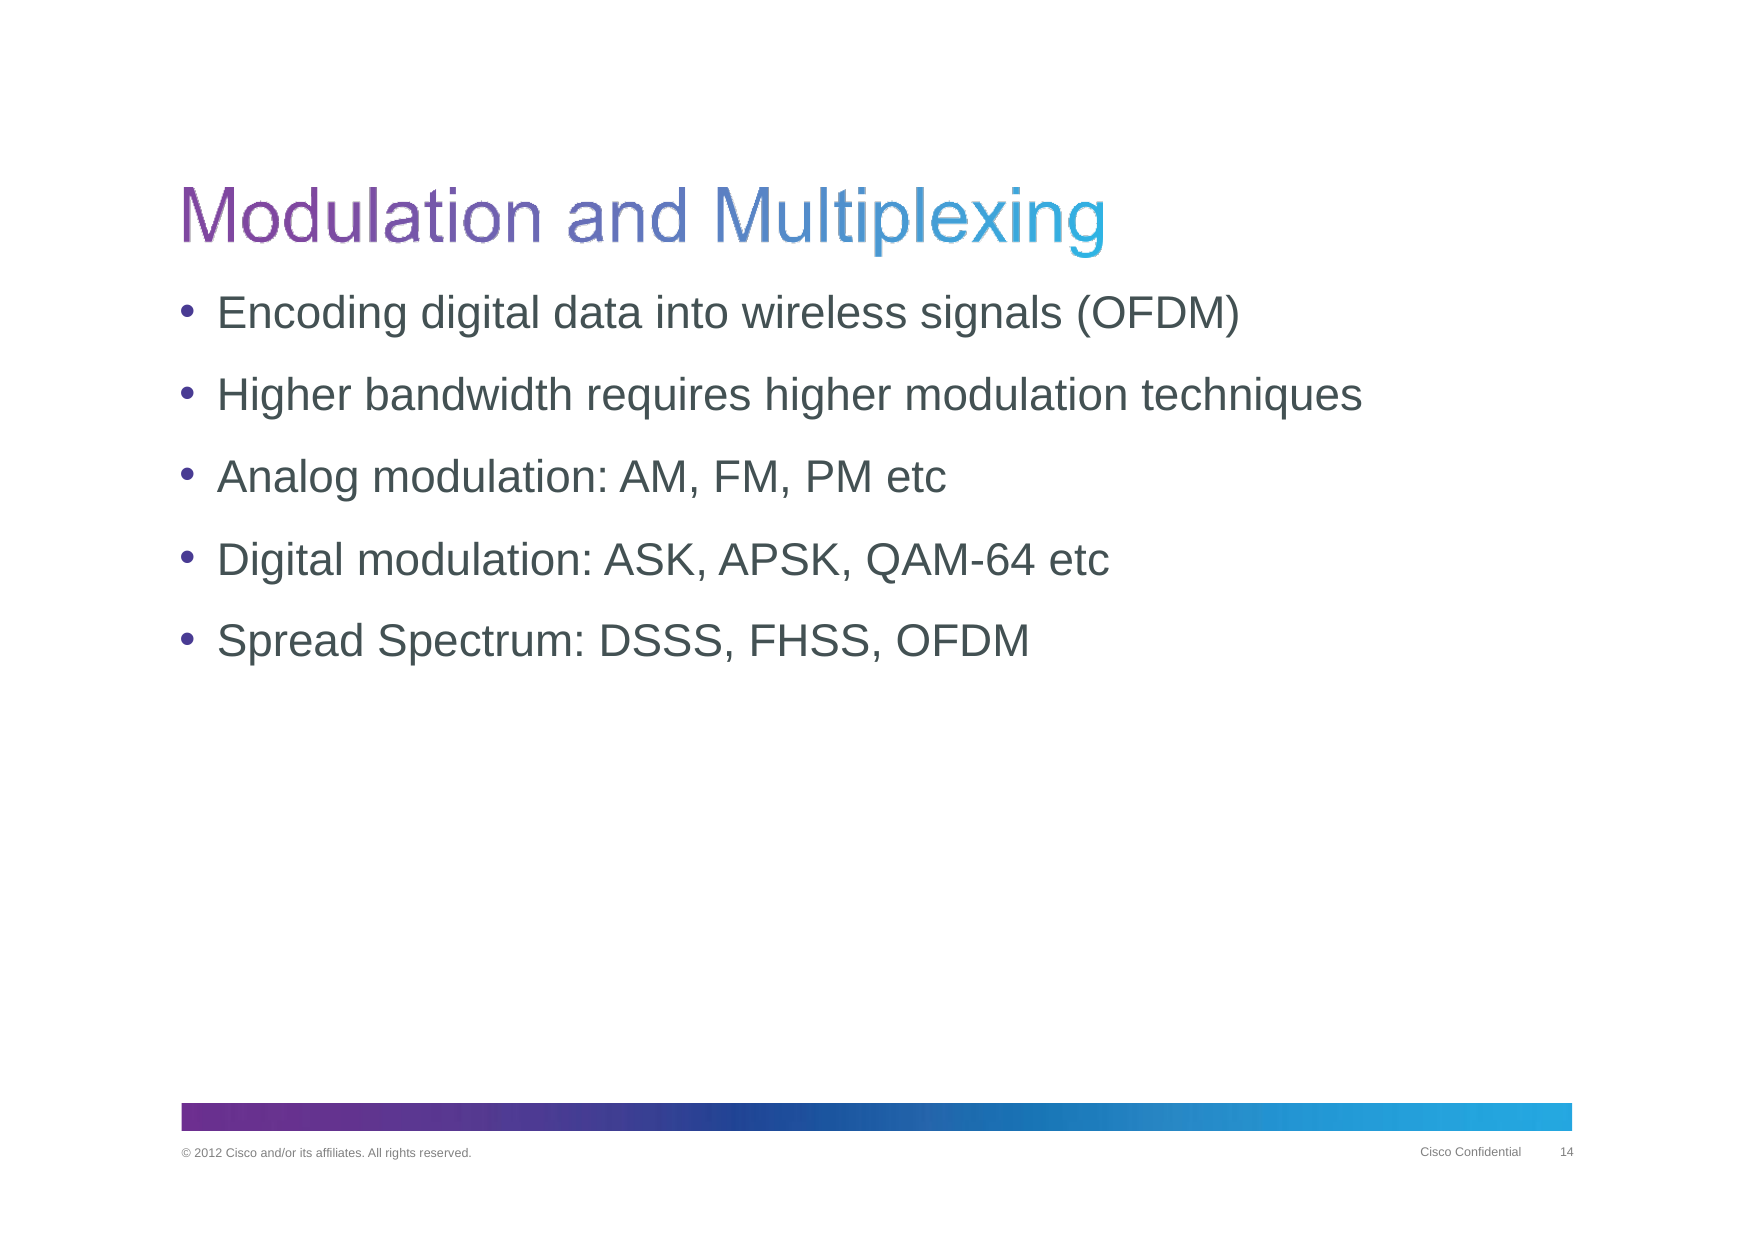

Encoding digital data into wireless signals (OFDM)
Higher bandwidth requires higher modulation techniques
Analog modulation: AM, FM, PM etc
Digital modulation: ASK, APSK, QAM-64 etc
Spread Spectrum: DSSS, FHSS, OFDM
14
Cisco Confidential
© 2012 Cisco and/or its affiliates. All rights reserved.